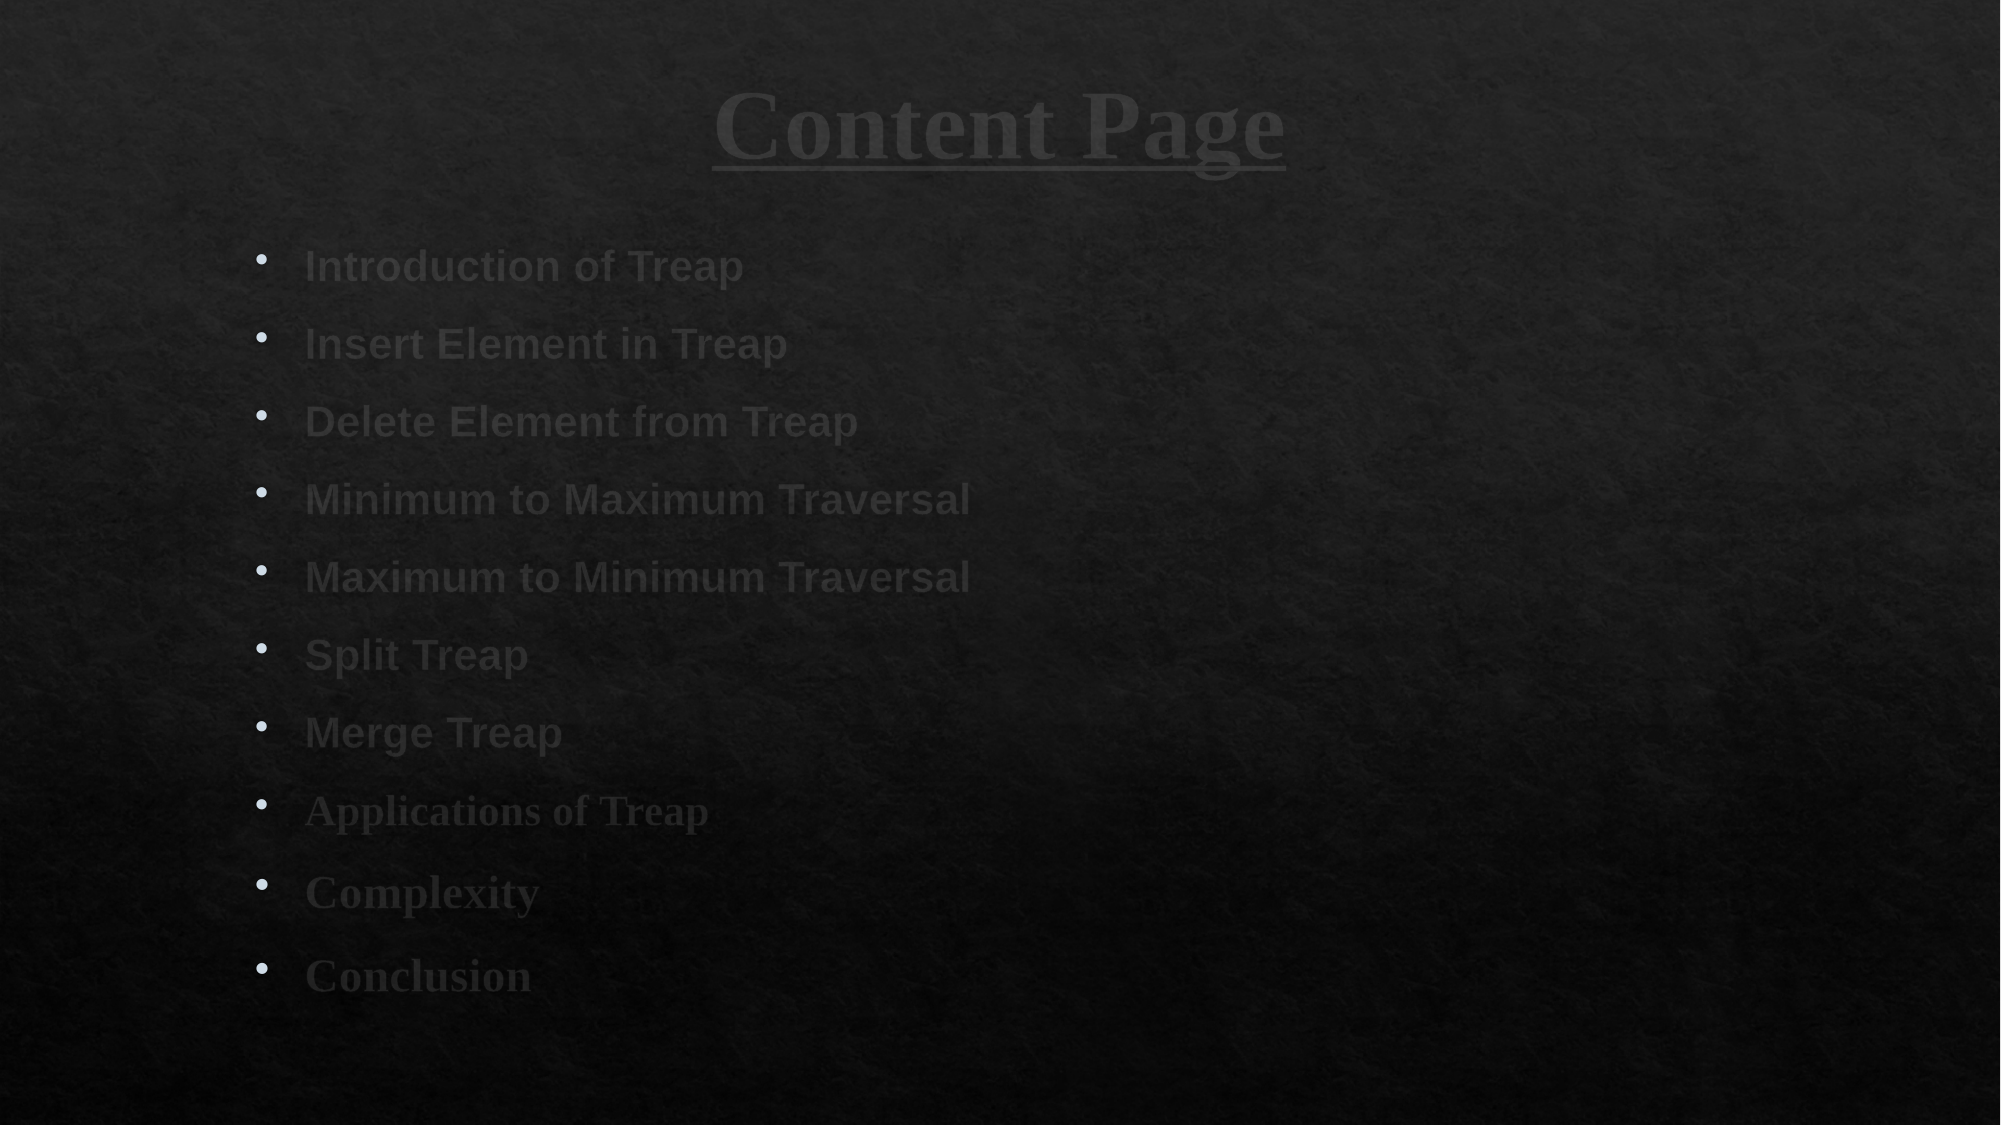

# Content Page
Introduction of Treap
Insert Element in Treap
Delete Element from Treap
Minimum to Maximum Traversal
Maximum to Minimum Traversal
Split Treap
Merge Treap
Applications of Treap
Complexity
Conclusion